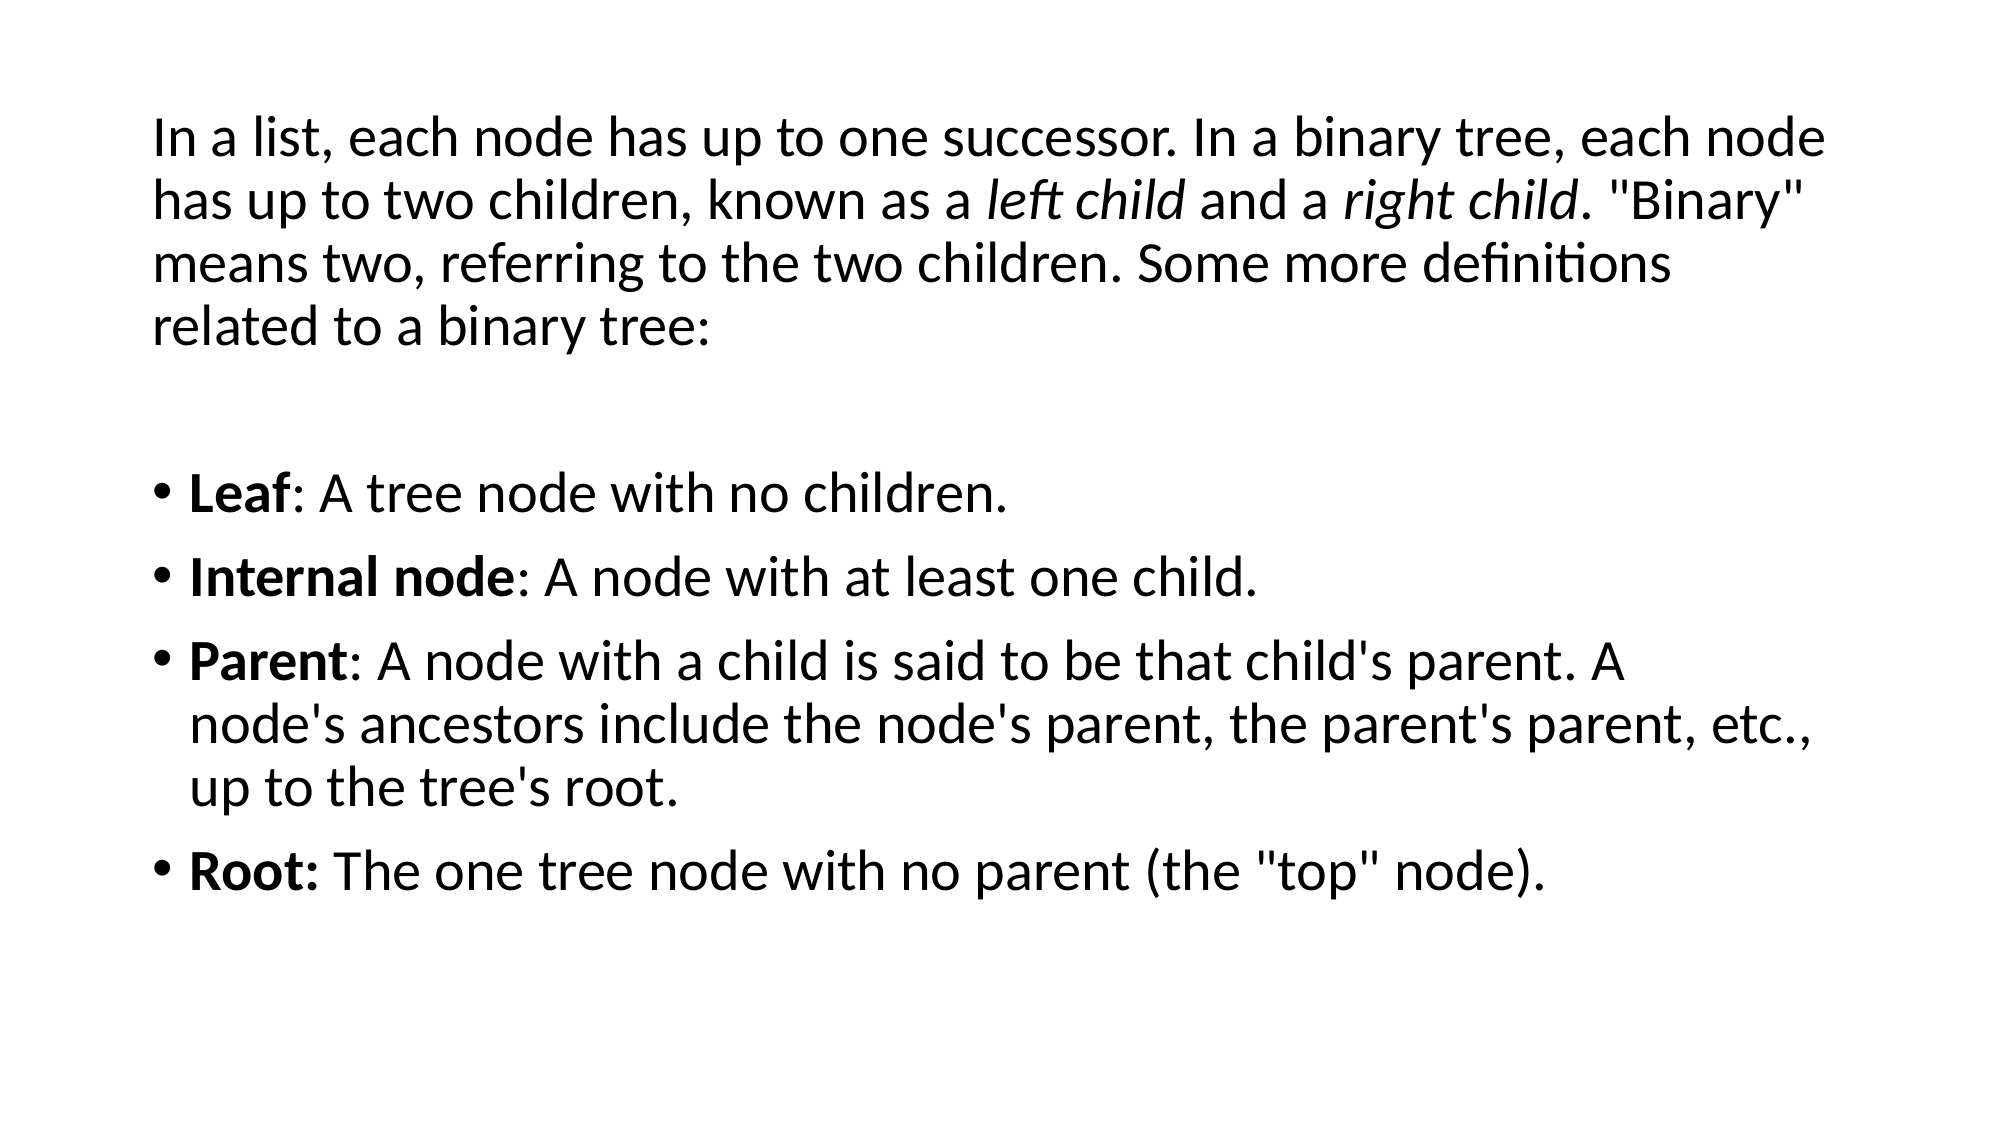

In a list, each node has up to one successor. In a binary tree, each node has up to two children, known as a left child and a right child. "Binary" means two, referring to the two children. Some more definitions related to a binary tree:

Leaf: A tree node with no children.
Internal node: A node with at least one child.
Parent: A node with a child is said to be that child's parent. A node's ancestors include the node's parent, the parent's parent, etc., up to the tree's root.
Root: The one tree node with no parent (the "top" node).